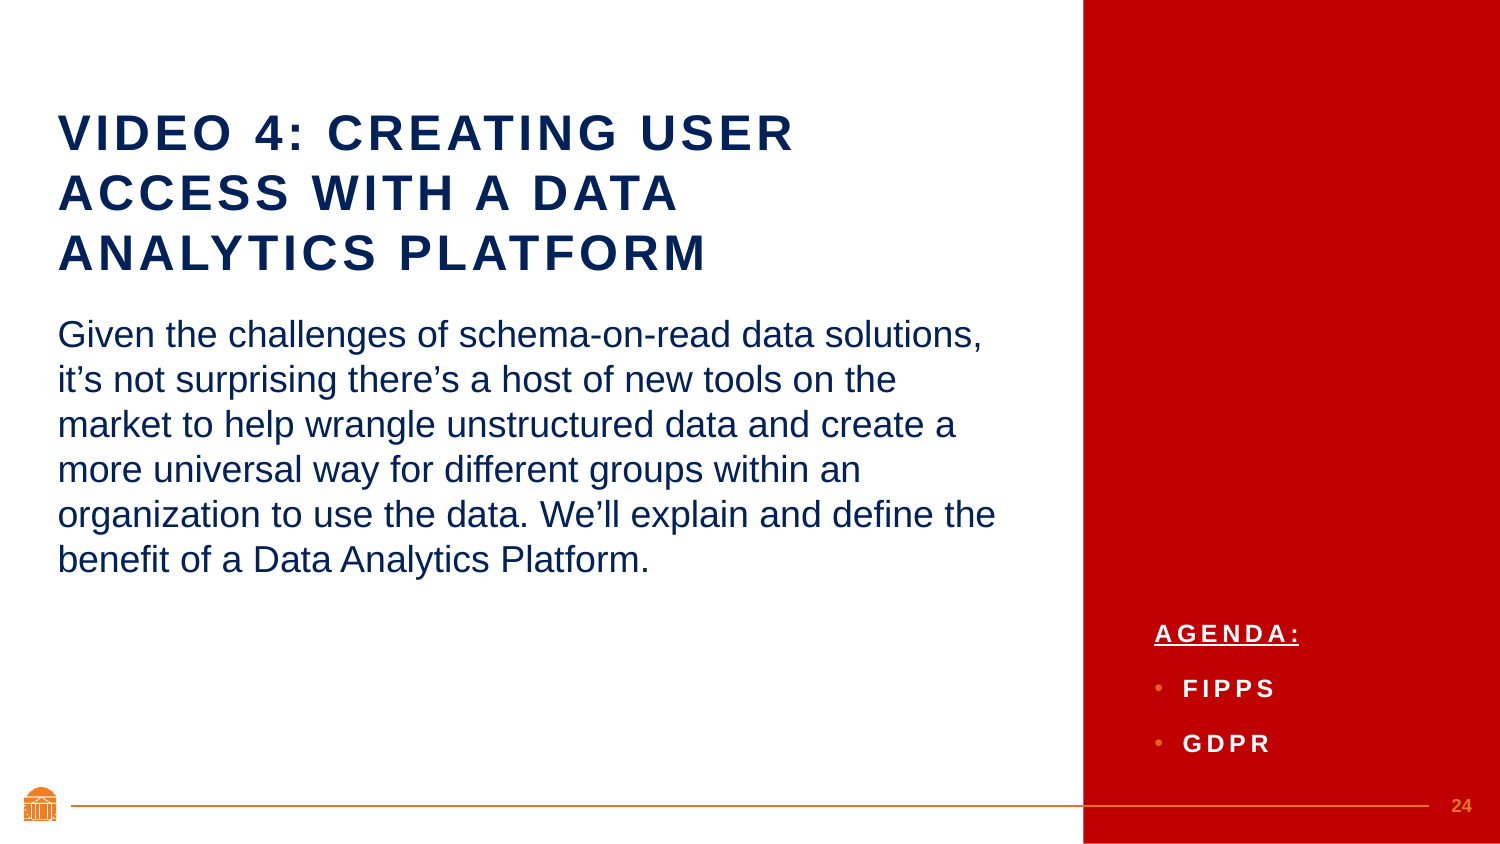

# Video 4: Creating User Access with a Data Analytics Platform
Given the challenges of schema-on-read data solutions, it’s not surprising there’s a host of new tools on the market to help wrangle unstructured data and create a more universal way for different groups within an organization to use the data. We’ll explain and define the benefit of a Data Analytics Platform.
Agenda:
FIPPS
GDPR